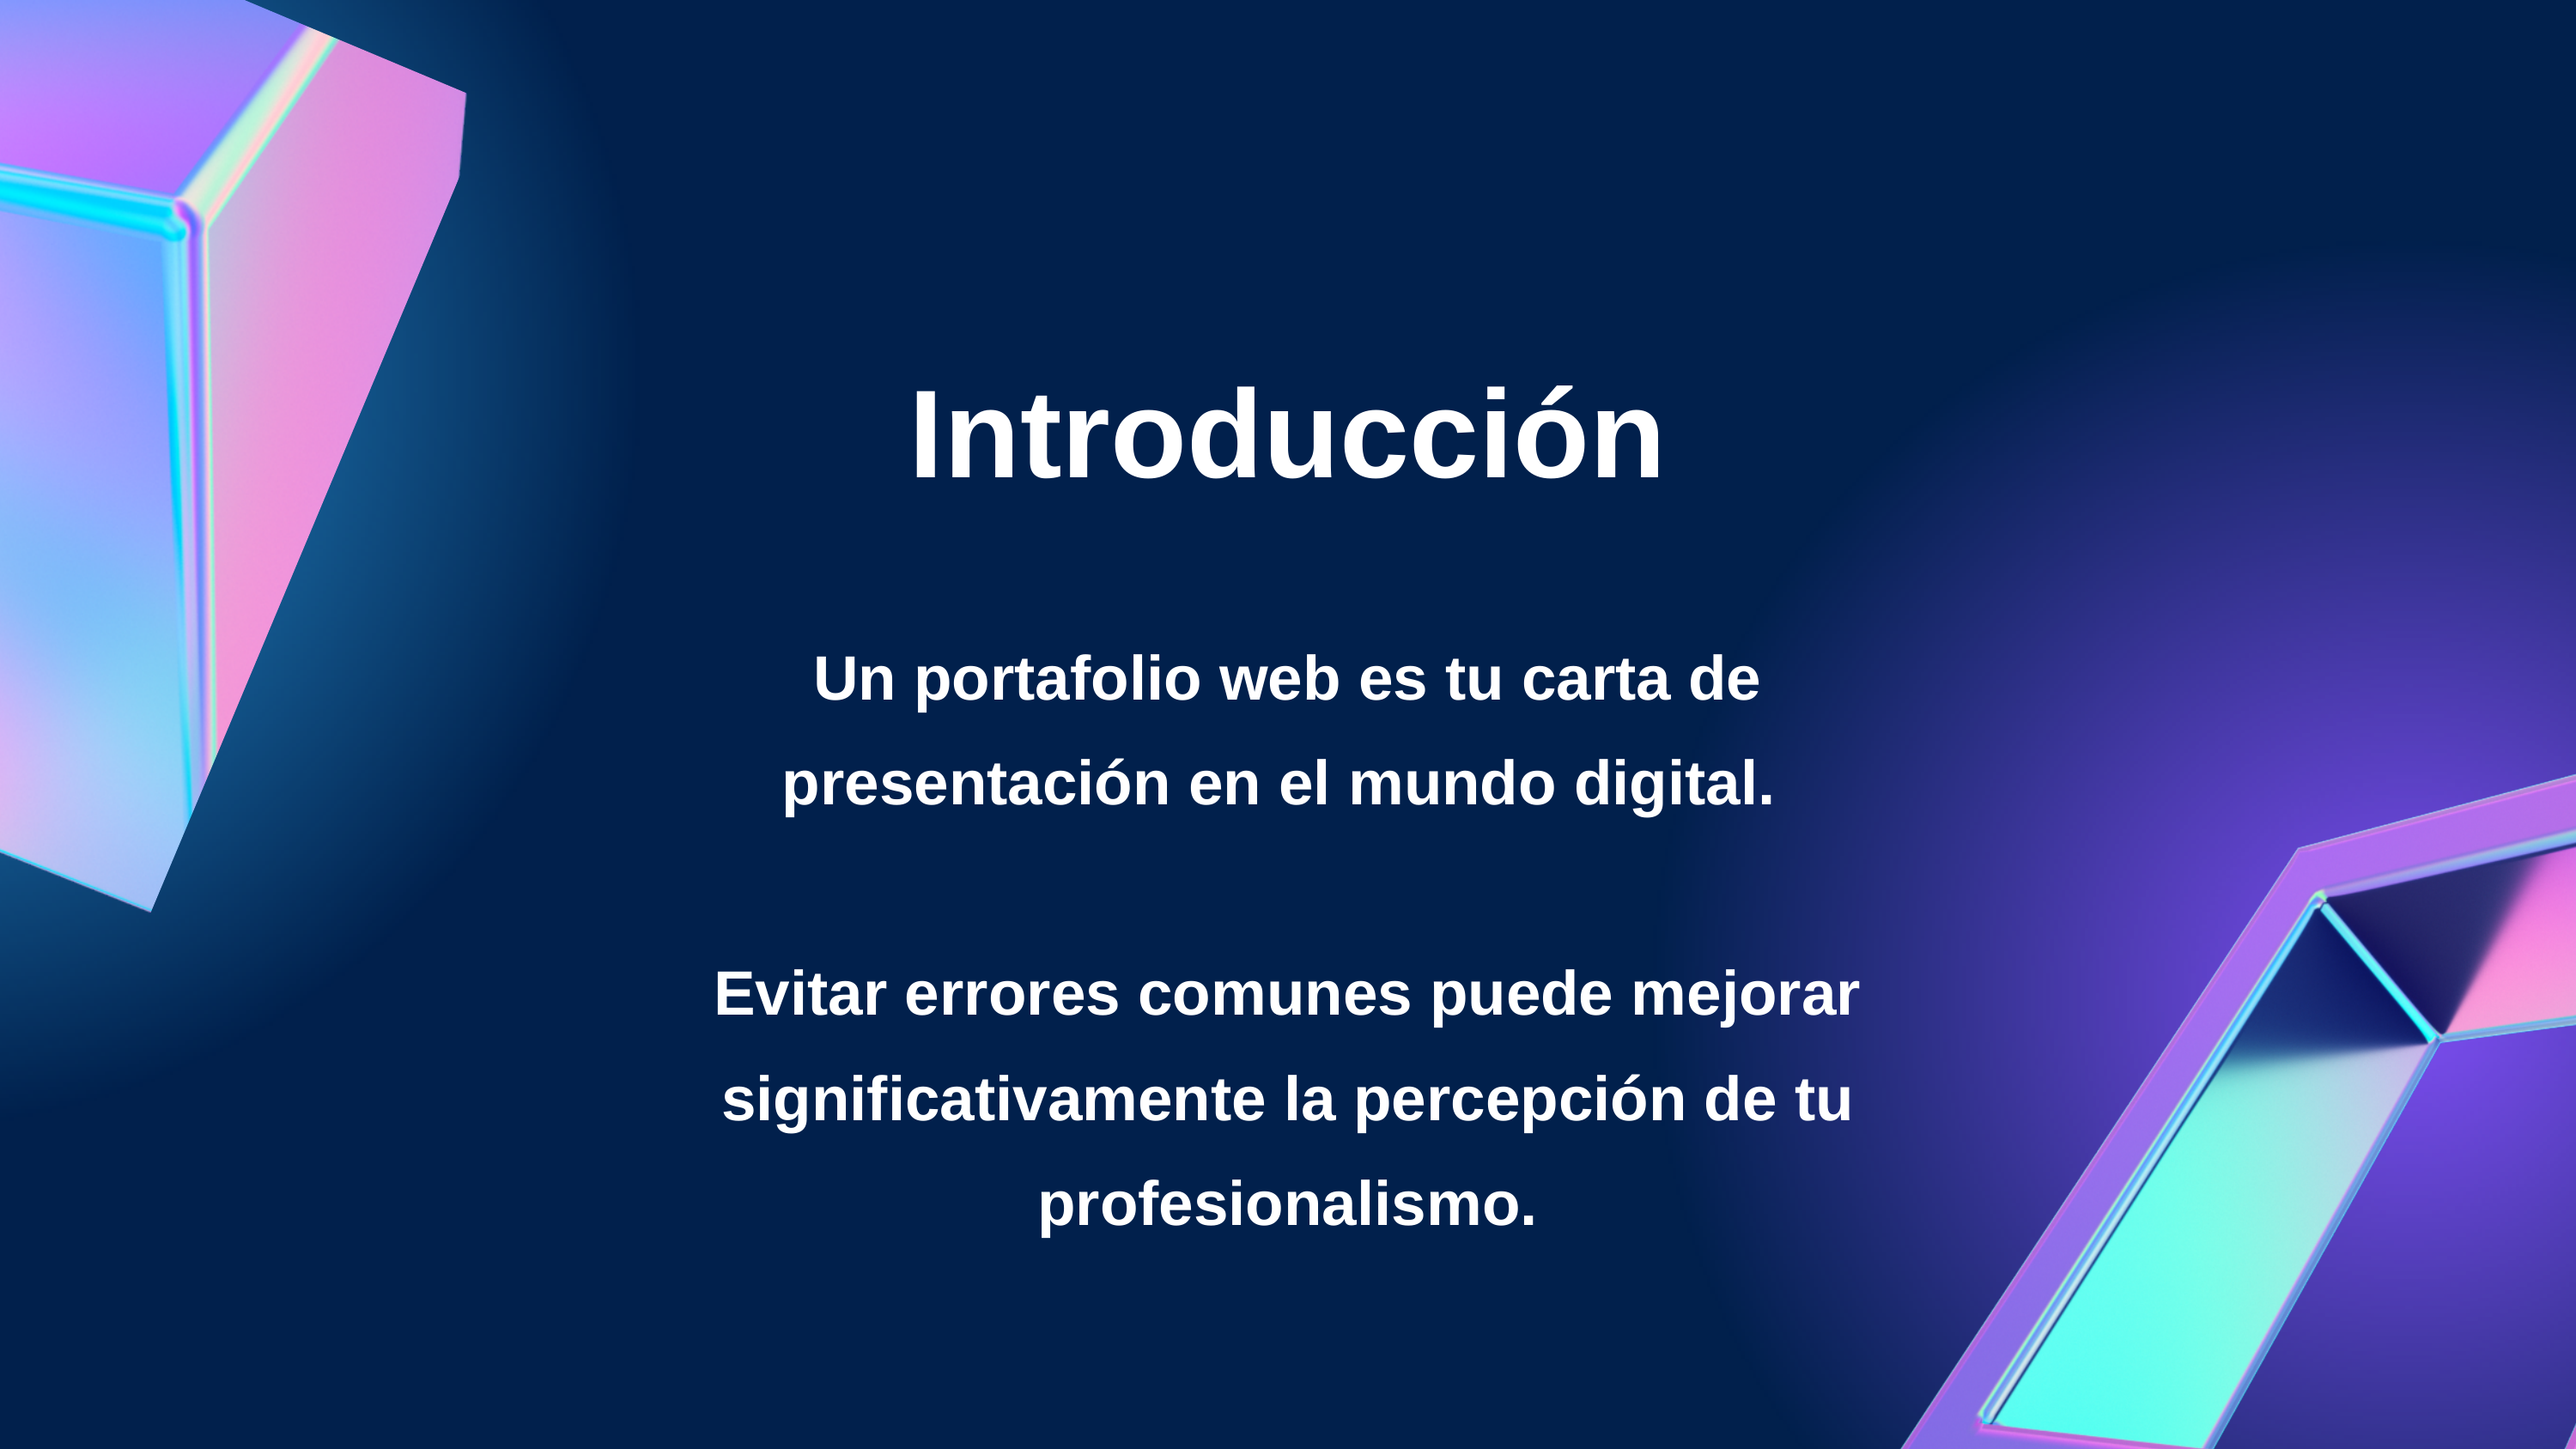

Introducción
Un portafolio web es tu carta de presentación en el mundo digital.

Evitar errores comunes puede mejorar significativamente la percepción de tu profesionalismo.